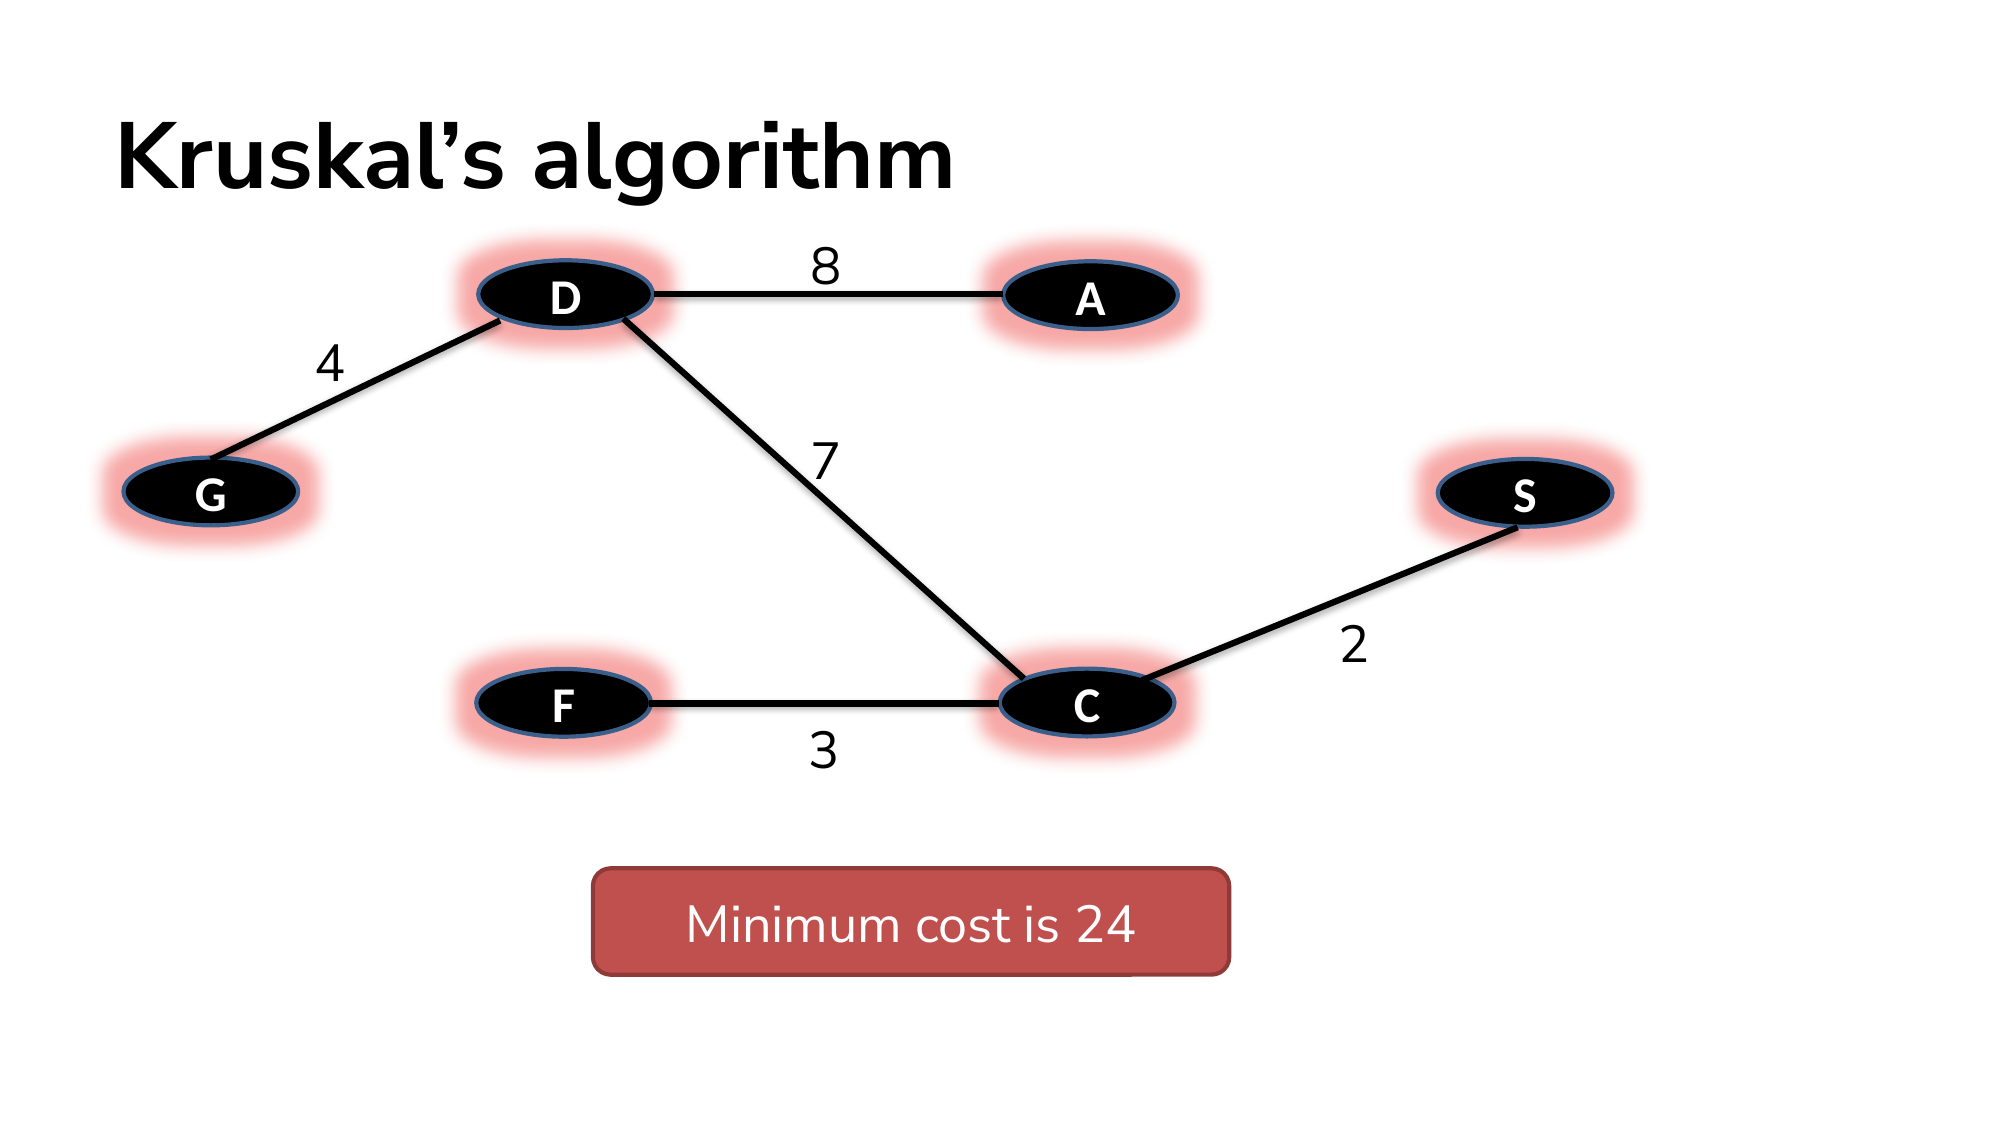

Kruskal’s algorithm
8
D
A
4
7
G
S
2
C
F
3
Minimum cost is 24